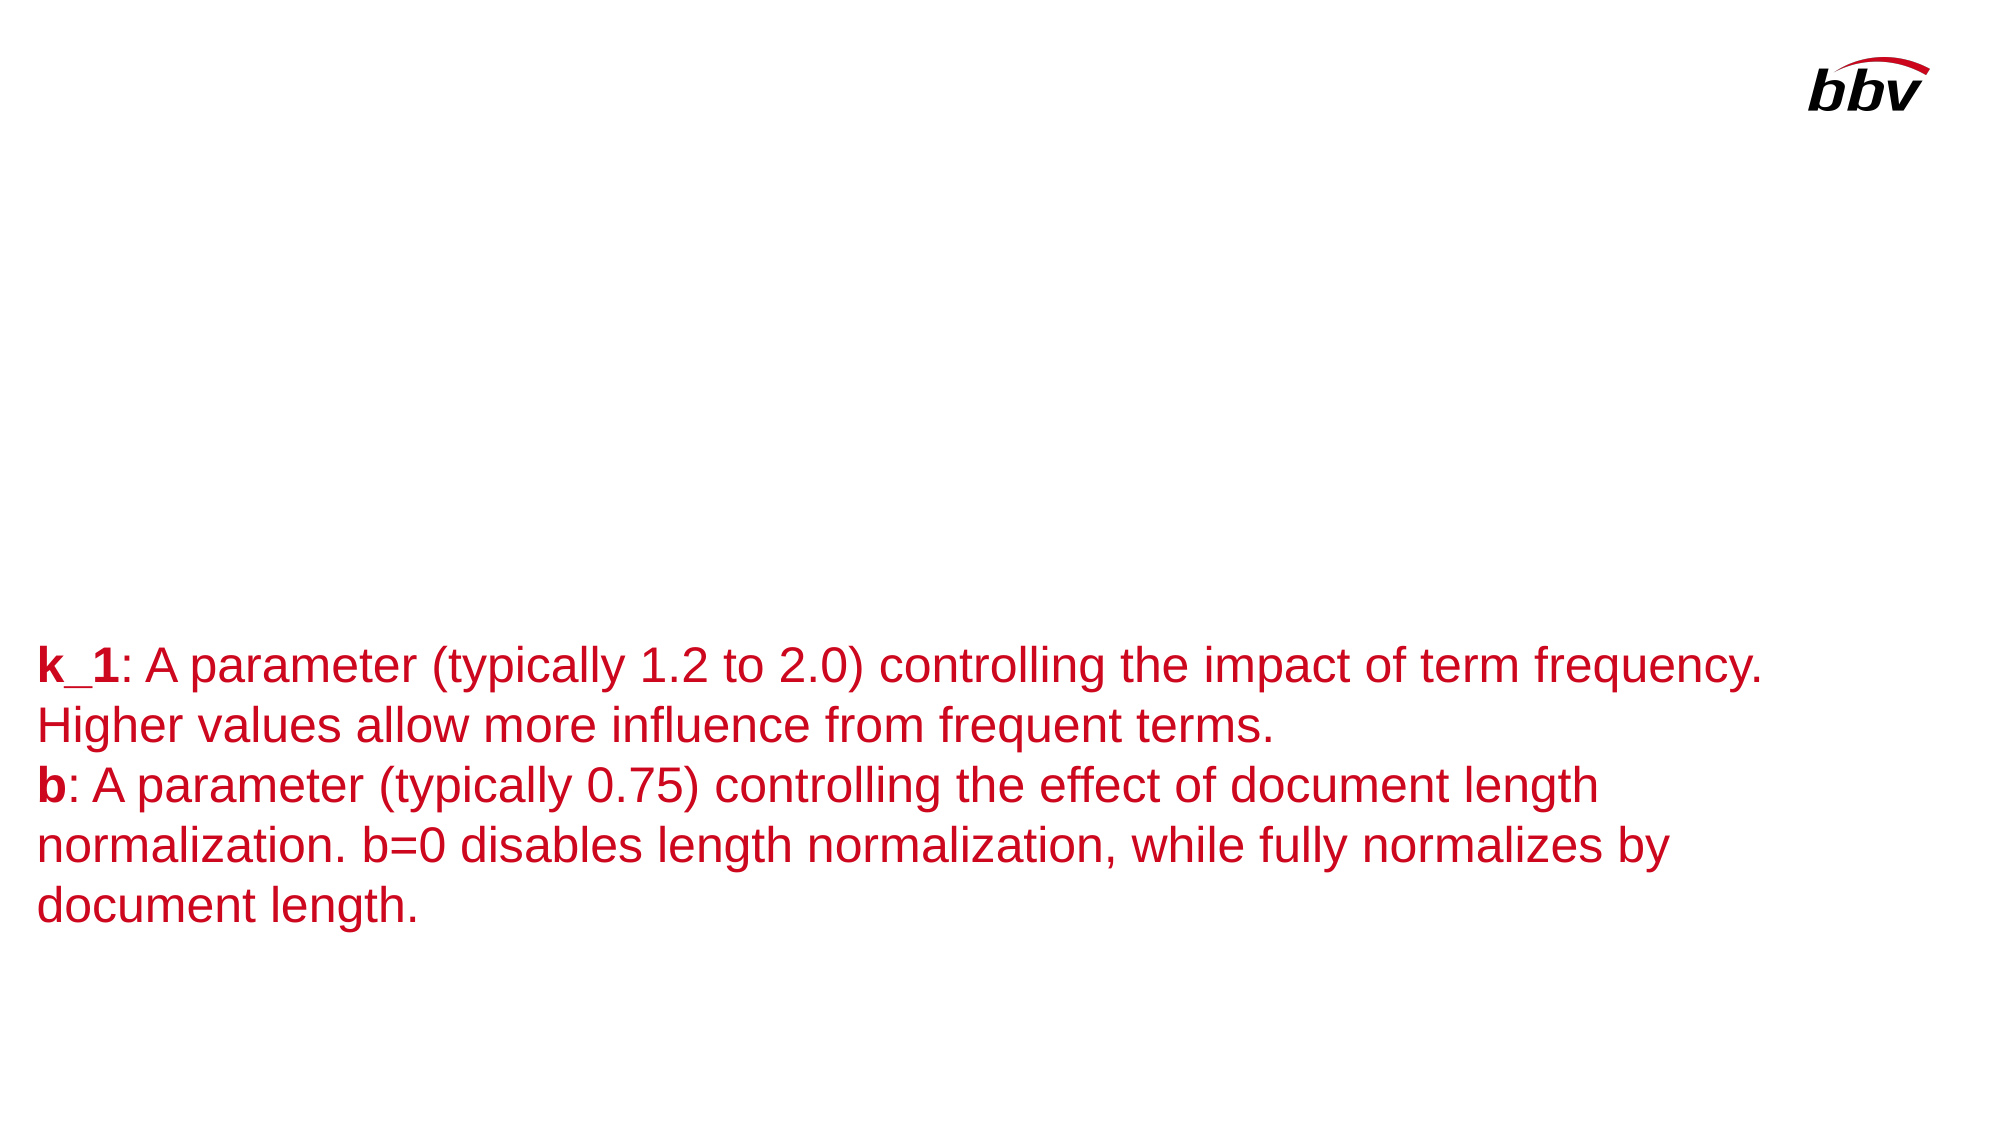

k_1: A parameter (typically 1.2 to 2.0) controlling the impact of term frequency. Higher values allow more influence from frequent terms.
b: A parameter (typically 0.75) controlling the effect of document length normalization. b=0 disables length normalization, while fully normalizes by document length.